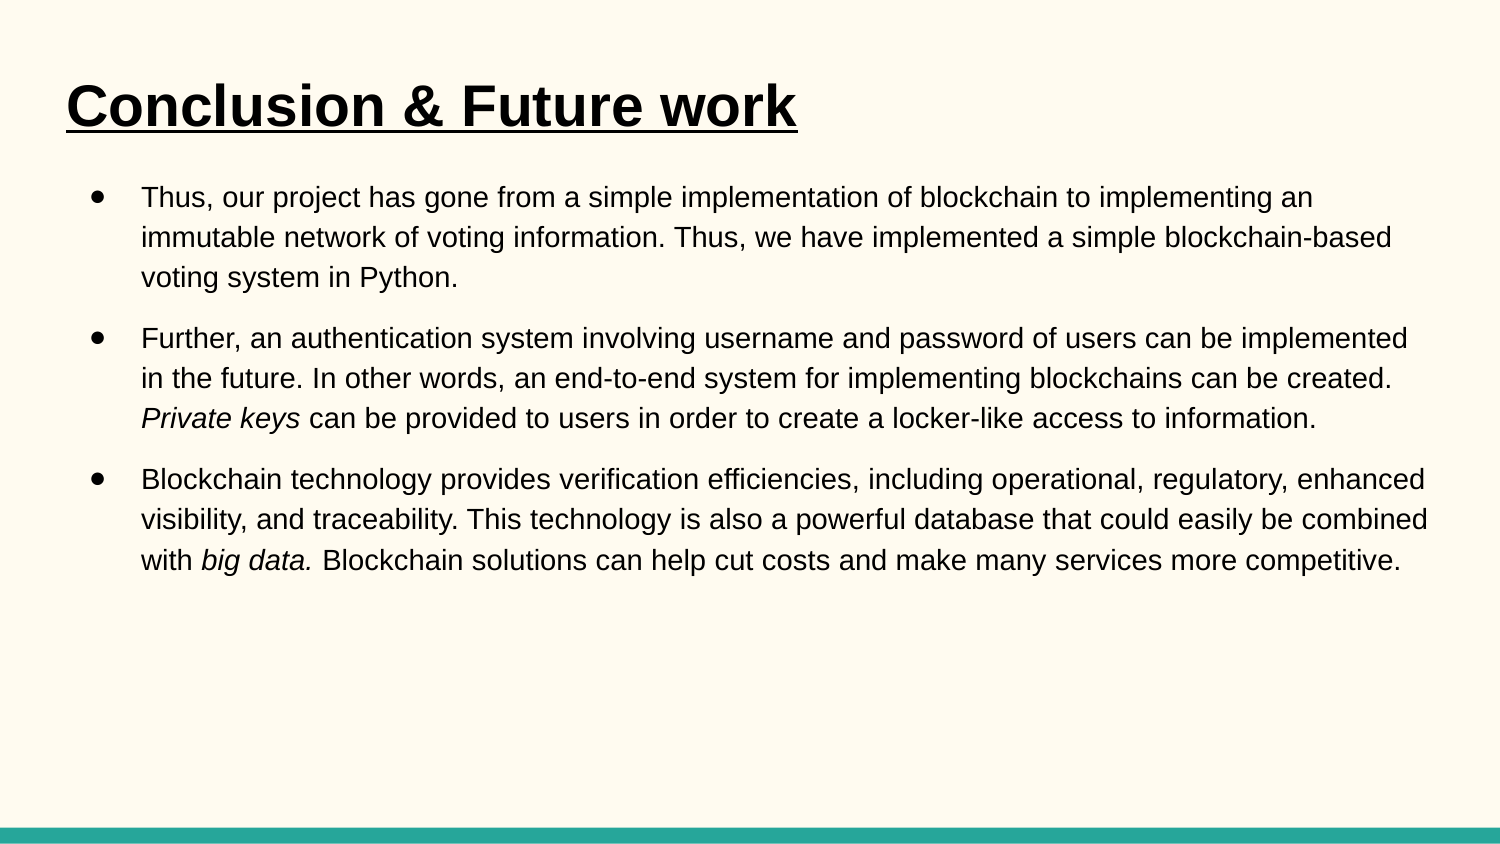

# Conclusion & Future work
Thus, our project has gone from a simple implementation of blockchain to implementing an immutable network of voting information. Thus, we have implemented a simple blockchain-based voting system in Python.
Further, an authentication system involving username and password of users can be implemented in the future. In other words, an end-to-end system for implementing blockchains can be created. Private keys can be provided to users in order to create a locker-like access to information.
Blockchain technology provides verification efficiencies, including operational, regulatory, enhanced visibility, and traceability. This technology is also a powerful database that could easily be combined with big data. Blockchain solutions can help cut costs and make many services more competitive.